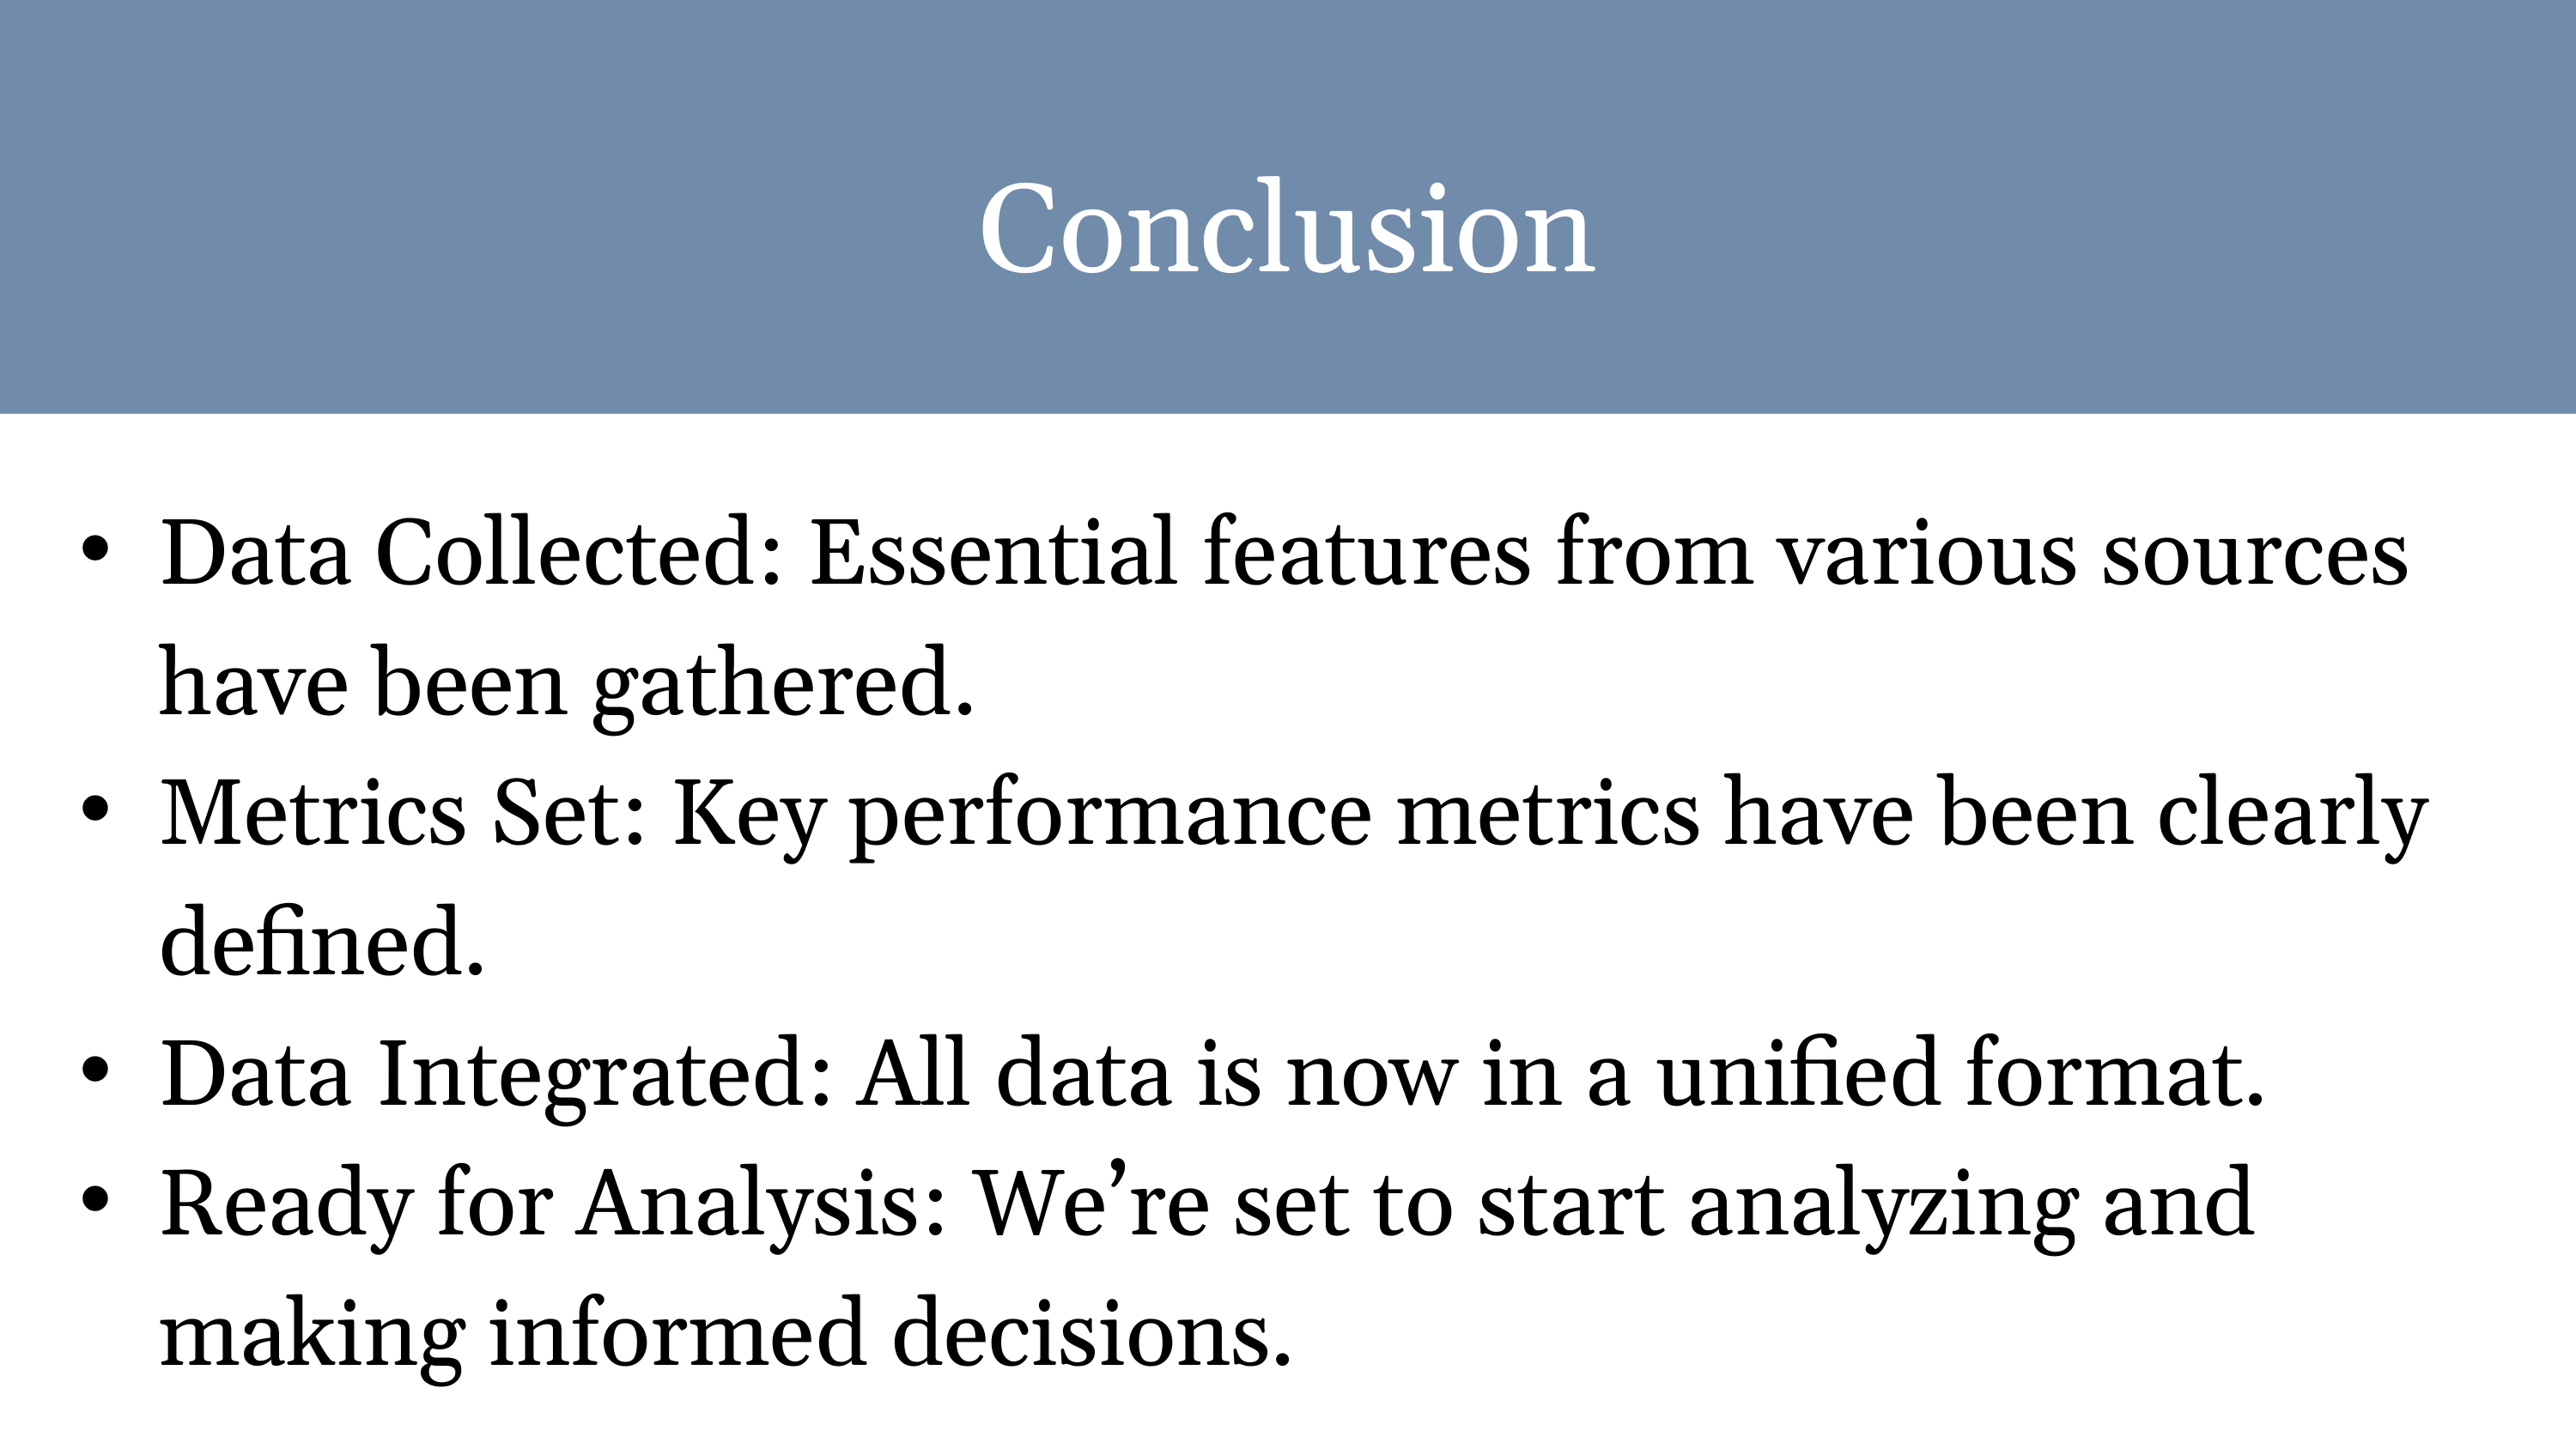

Conclusion
Data Collected: Essential features from various sources have been gathered.
Metrics Set: Key performance metrics have been clearly defined.
Data Integrated: All data is now in a unified format.
Ready for Analysis: We’re set to start analyzing and making informed decisions.